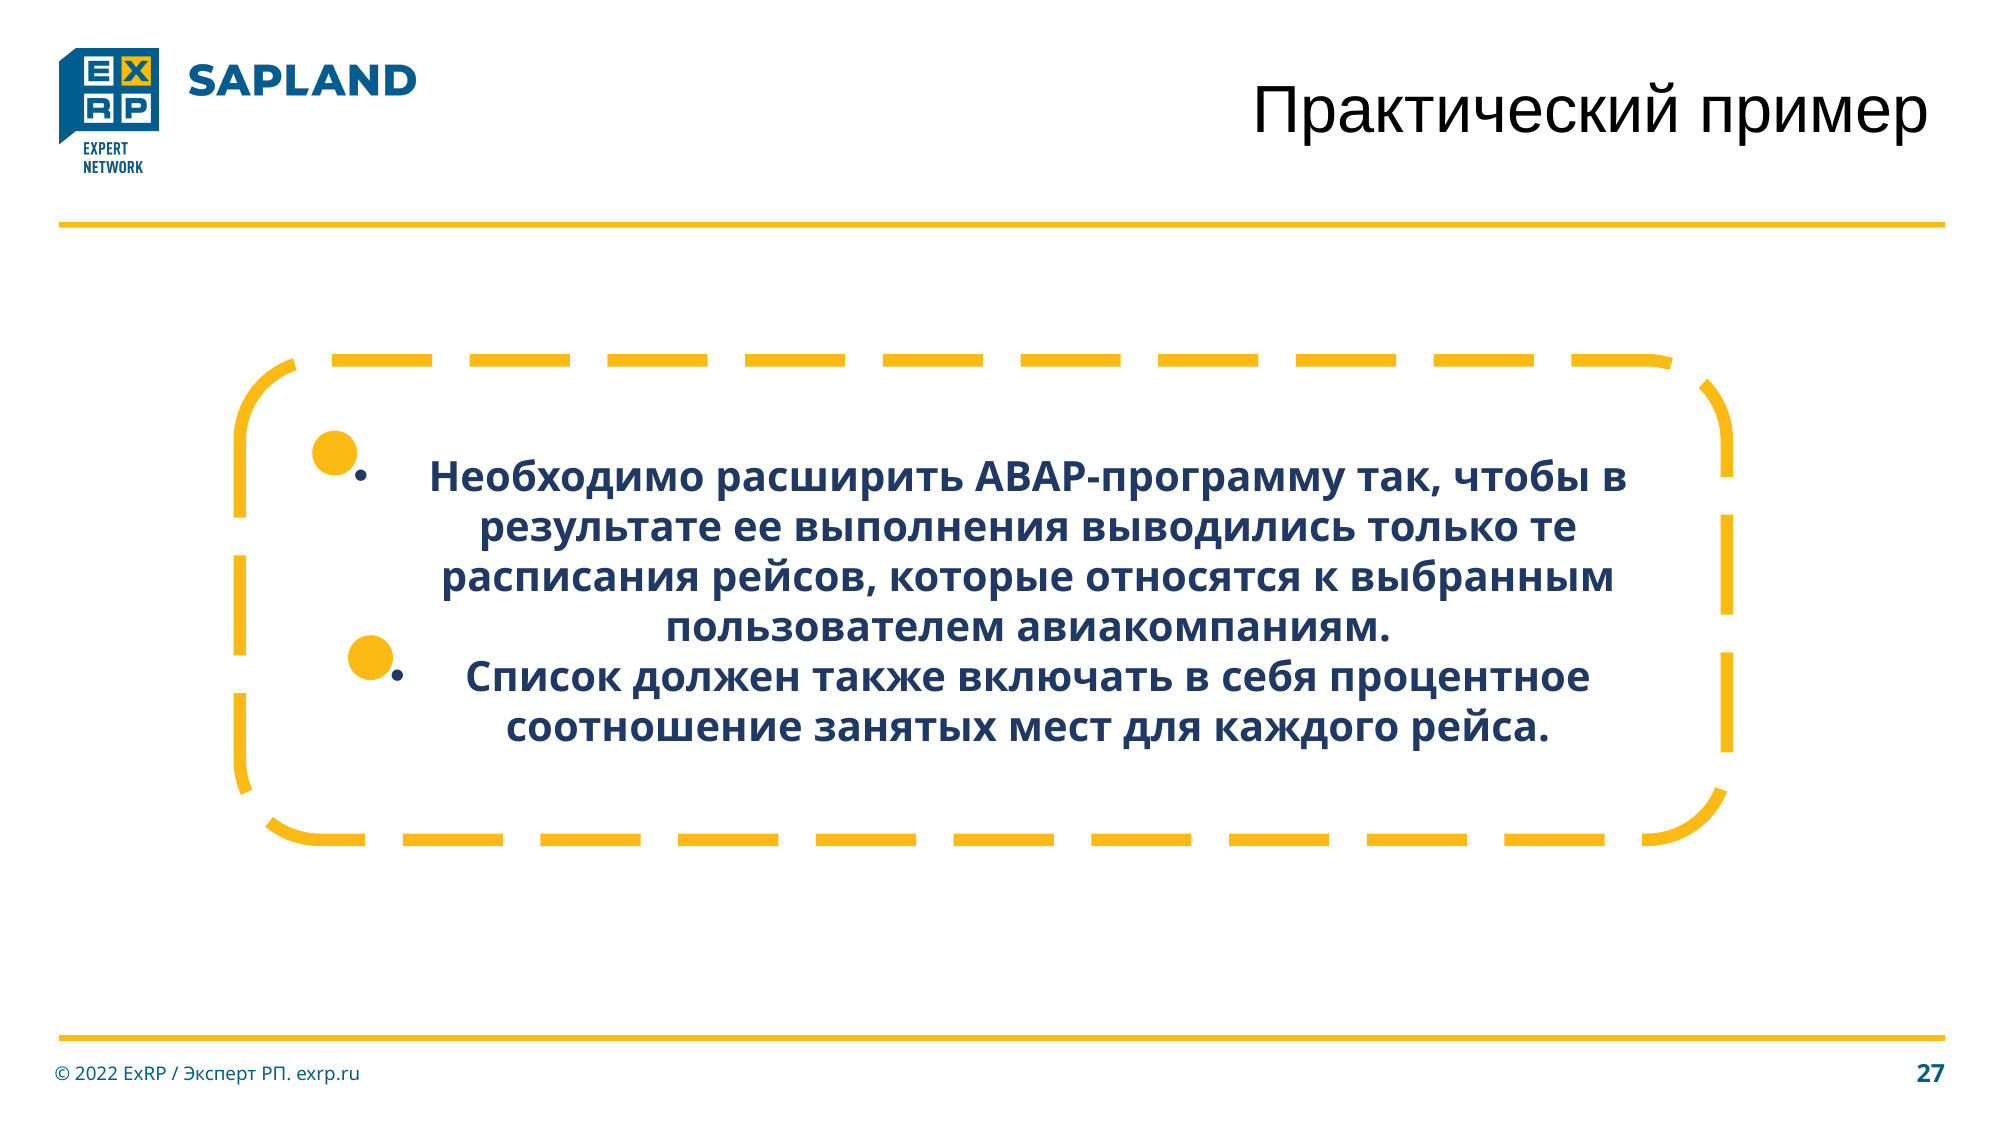

# Практический пример

Необходимо расширить ABAP-программу так, чтобы в результате ее выполнения выводились только те расписания рейсов, которые относятся к выбранным пользователем авиакомпаниям.
Список должен также включать в себя процентное соотношение занятых мест для каждого рейса.

© 2022 ExRP / Эксперт РП. exrp.ru
27